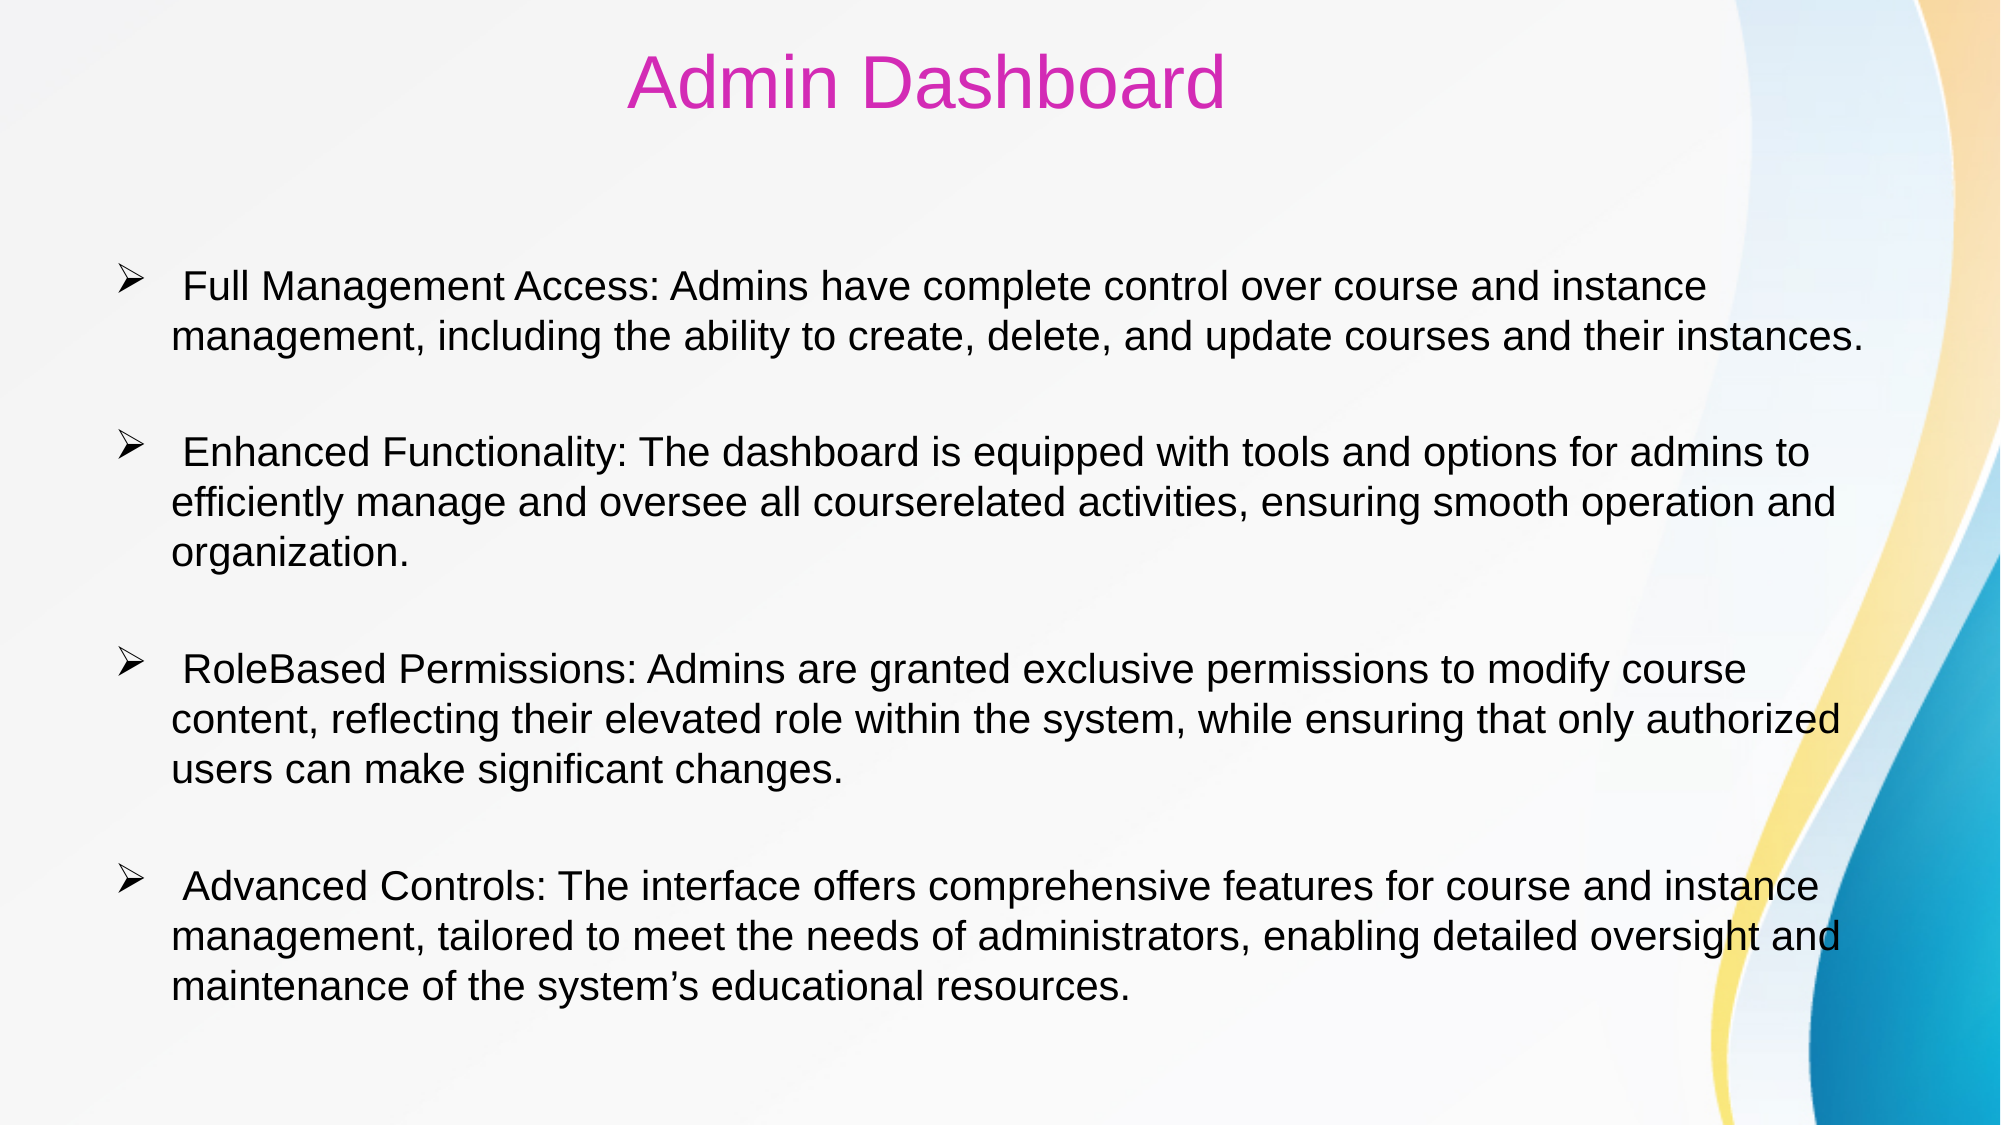

# Admin Dashboard

 Full Management Access: Admins have complete control over course and instance management, including the ability to create, delete, and update courses and their instances.

 Enhanced Functionality: The dashboard is equipped with tools and options for admins to efficiently manage and oversee all courserelated activities, ensuring smooth operation and organization.

 RoleBased Permissions: Admins are granted exclusive permissions to modify course content, reflecting their elevated role within the system, while ensuring that only authorized users can make significant changes.

 Advanced Controls: The interface offers comprehensive features for course and instance management, tailored to meet the needs of administrators, enabling detailed oversight and maintenance of the system’s educational resources.